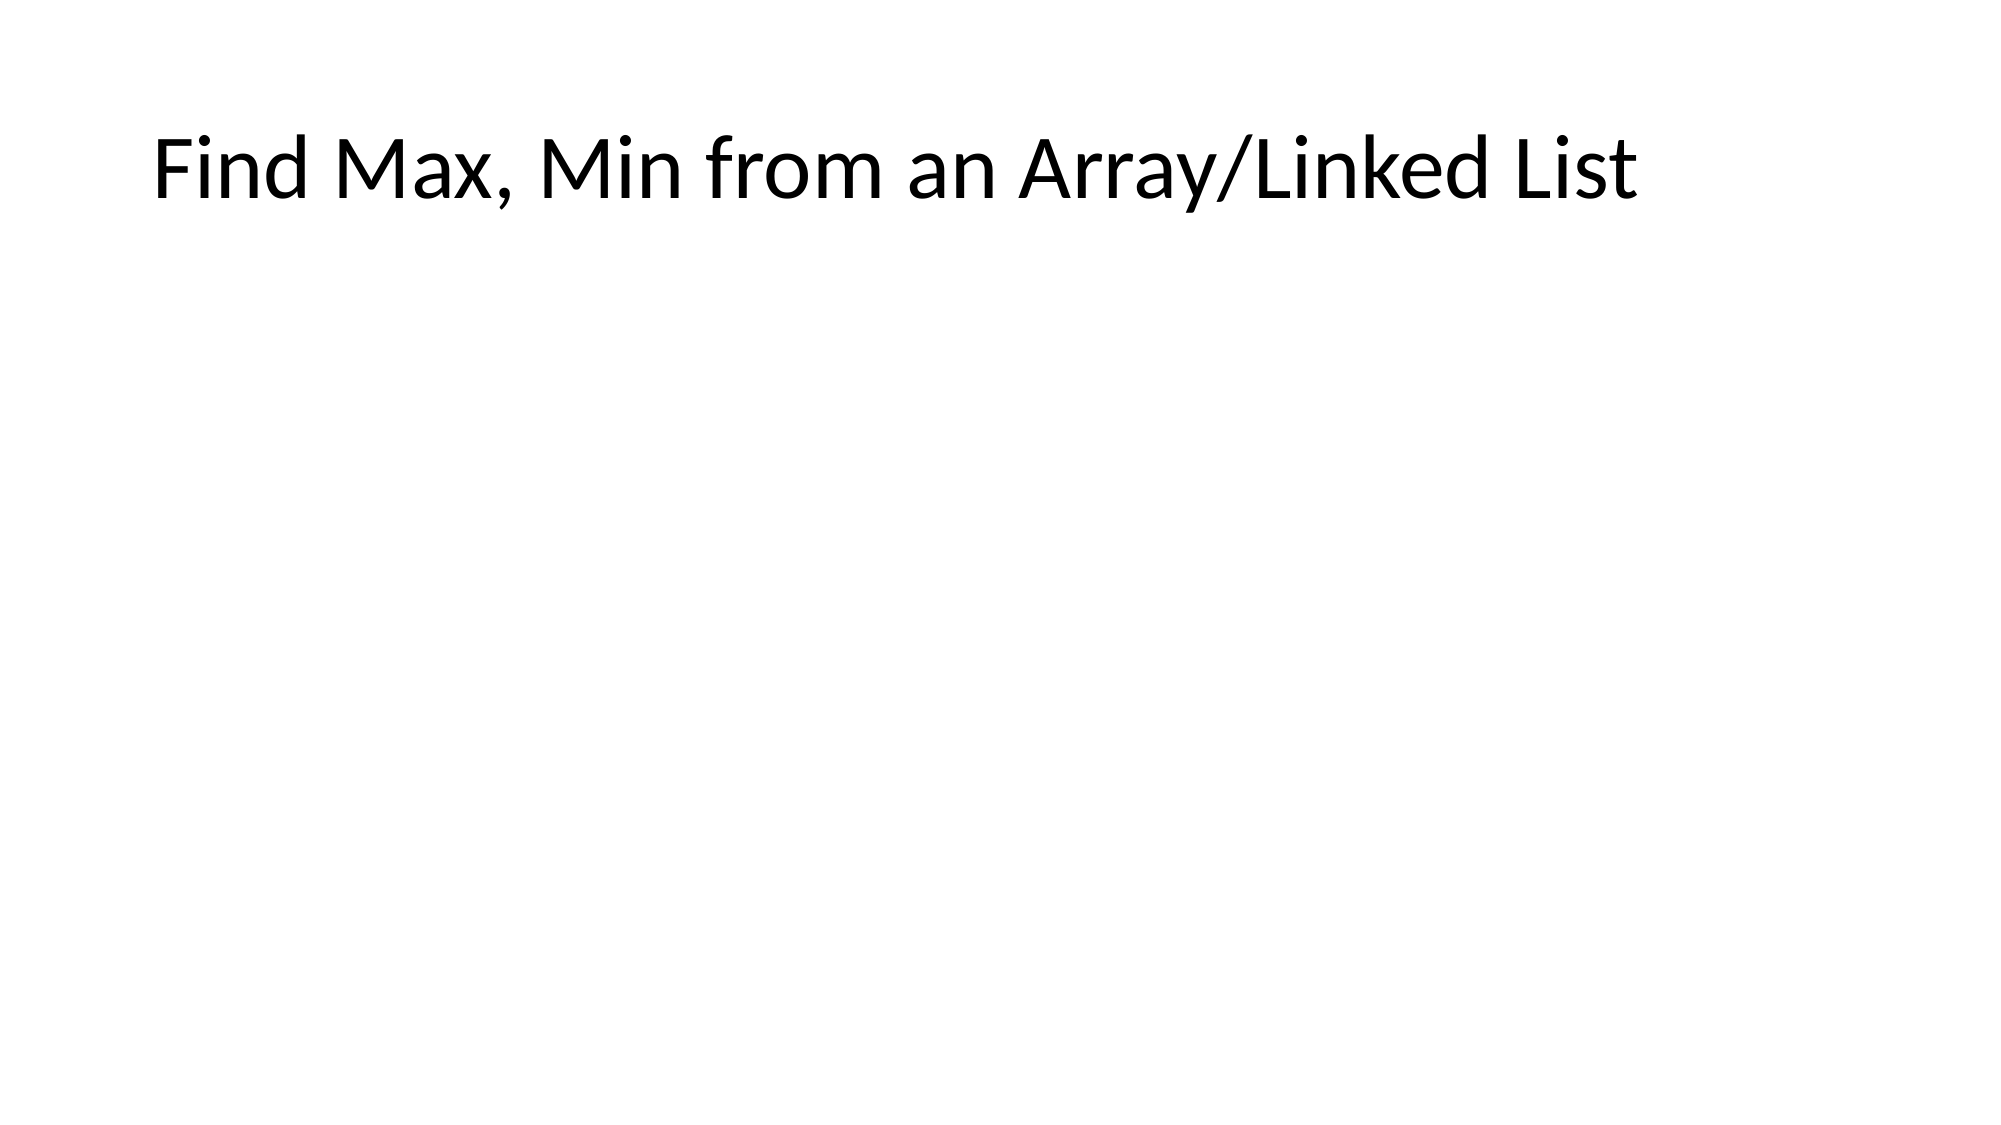

# Find Max, Min from an Array/Linked List